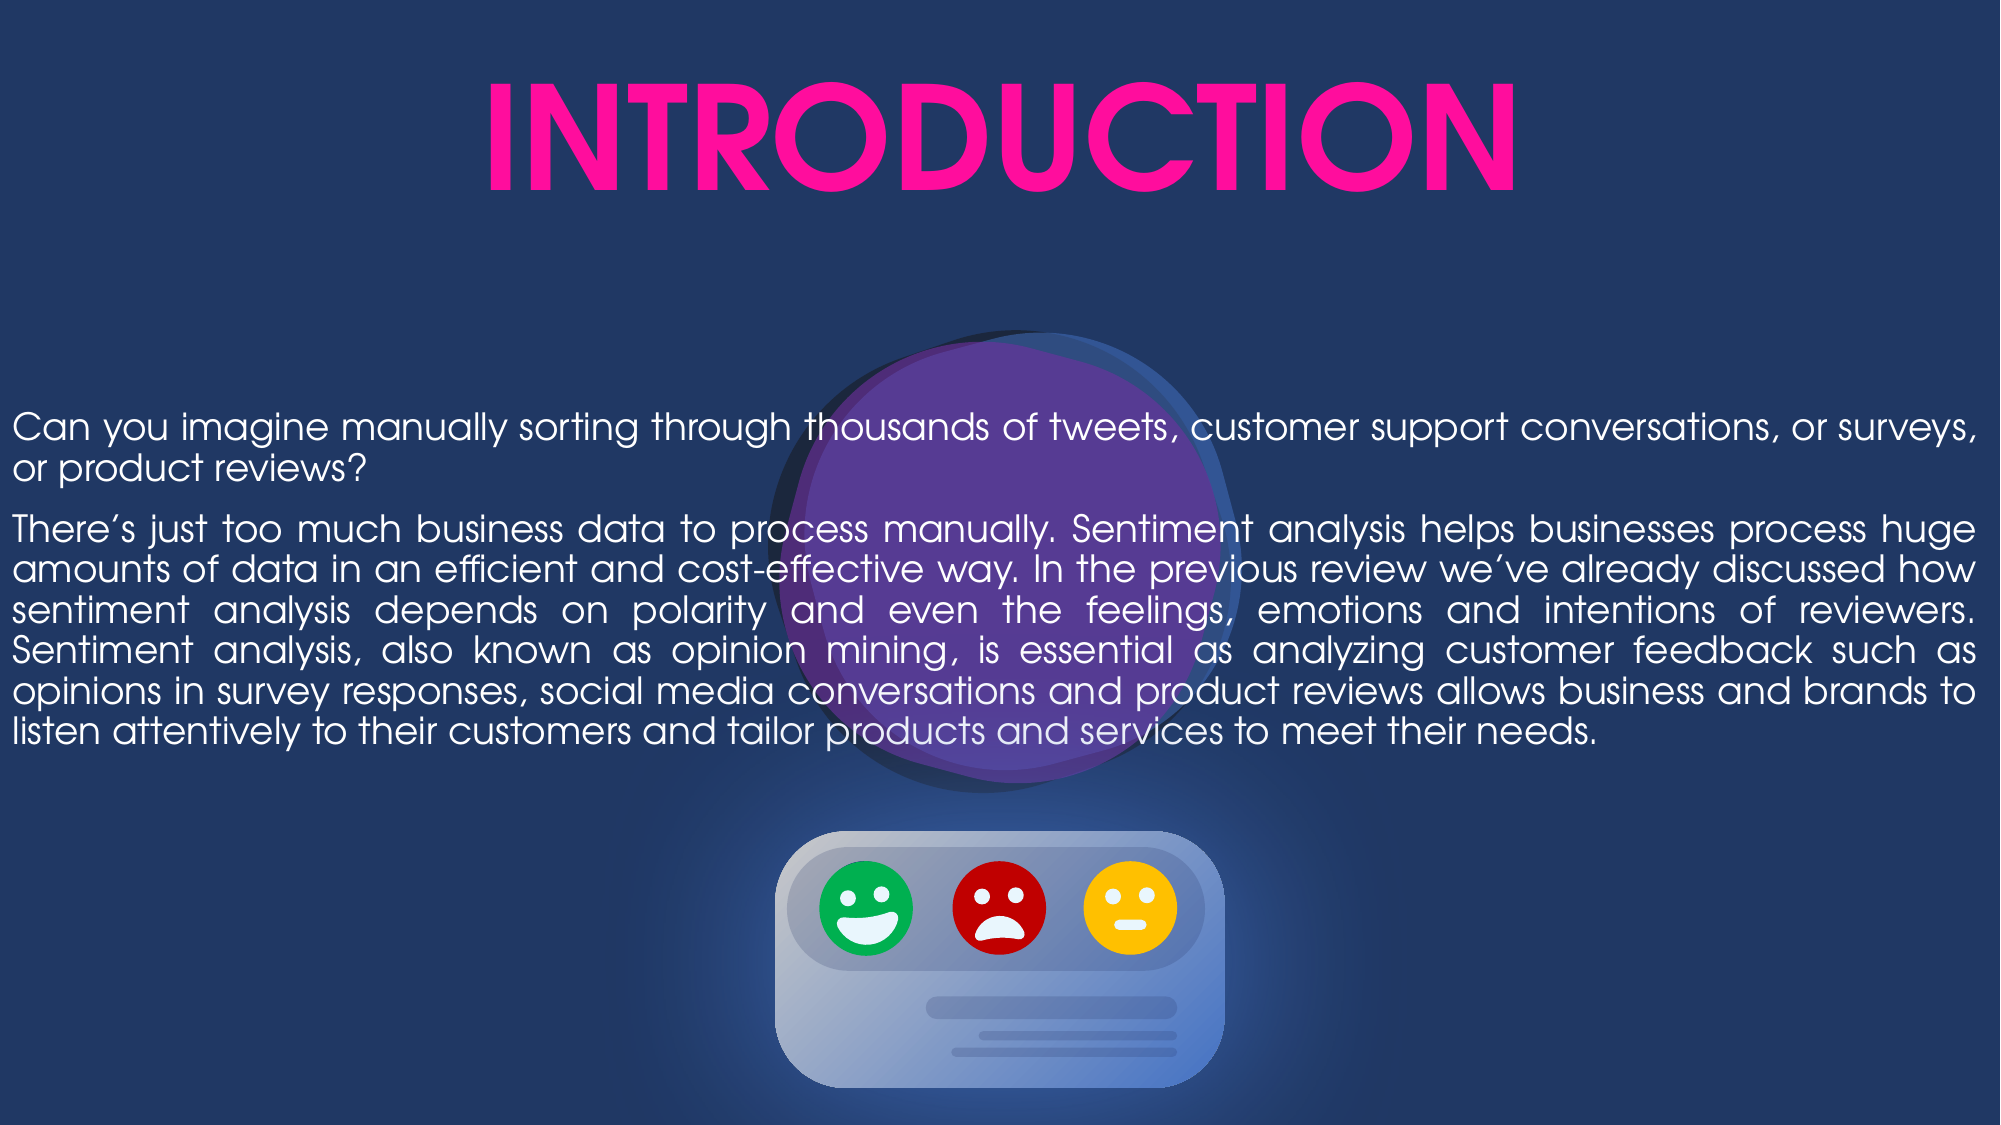

bb

INTRODUCTION

Can you imagine manually sorting through thousands of tweets, customer support conversations, or surveys, or product reviews?
There’s just too much business data to process manually. Sentiment analysis helps businesses process huge amounts of data in an efficient and cost-effective way. In the previous review we’ve already discussed how sentiment analysis depends on polarity and even the feelings, emotions and intentions of reviewers. Sentiment analysis, also known as opinion mining, is essential as analyzing customer feedback such as opinions in survey responses, social media conversations and product reviews allows business and brands to listen attentively to their customers and tailor products and services to meet their needs.

https://www.pexels.com/photo/ocean-water-wave-photo-1295138/
aa